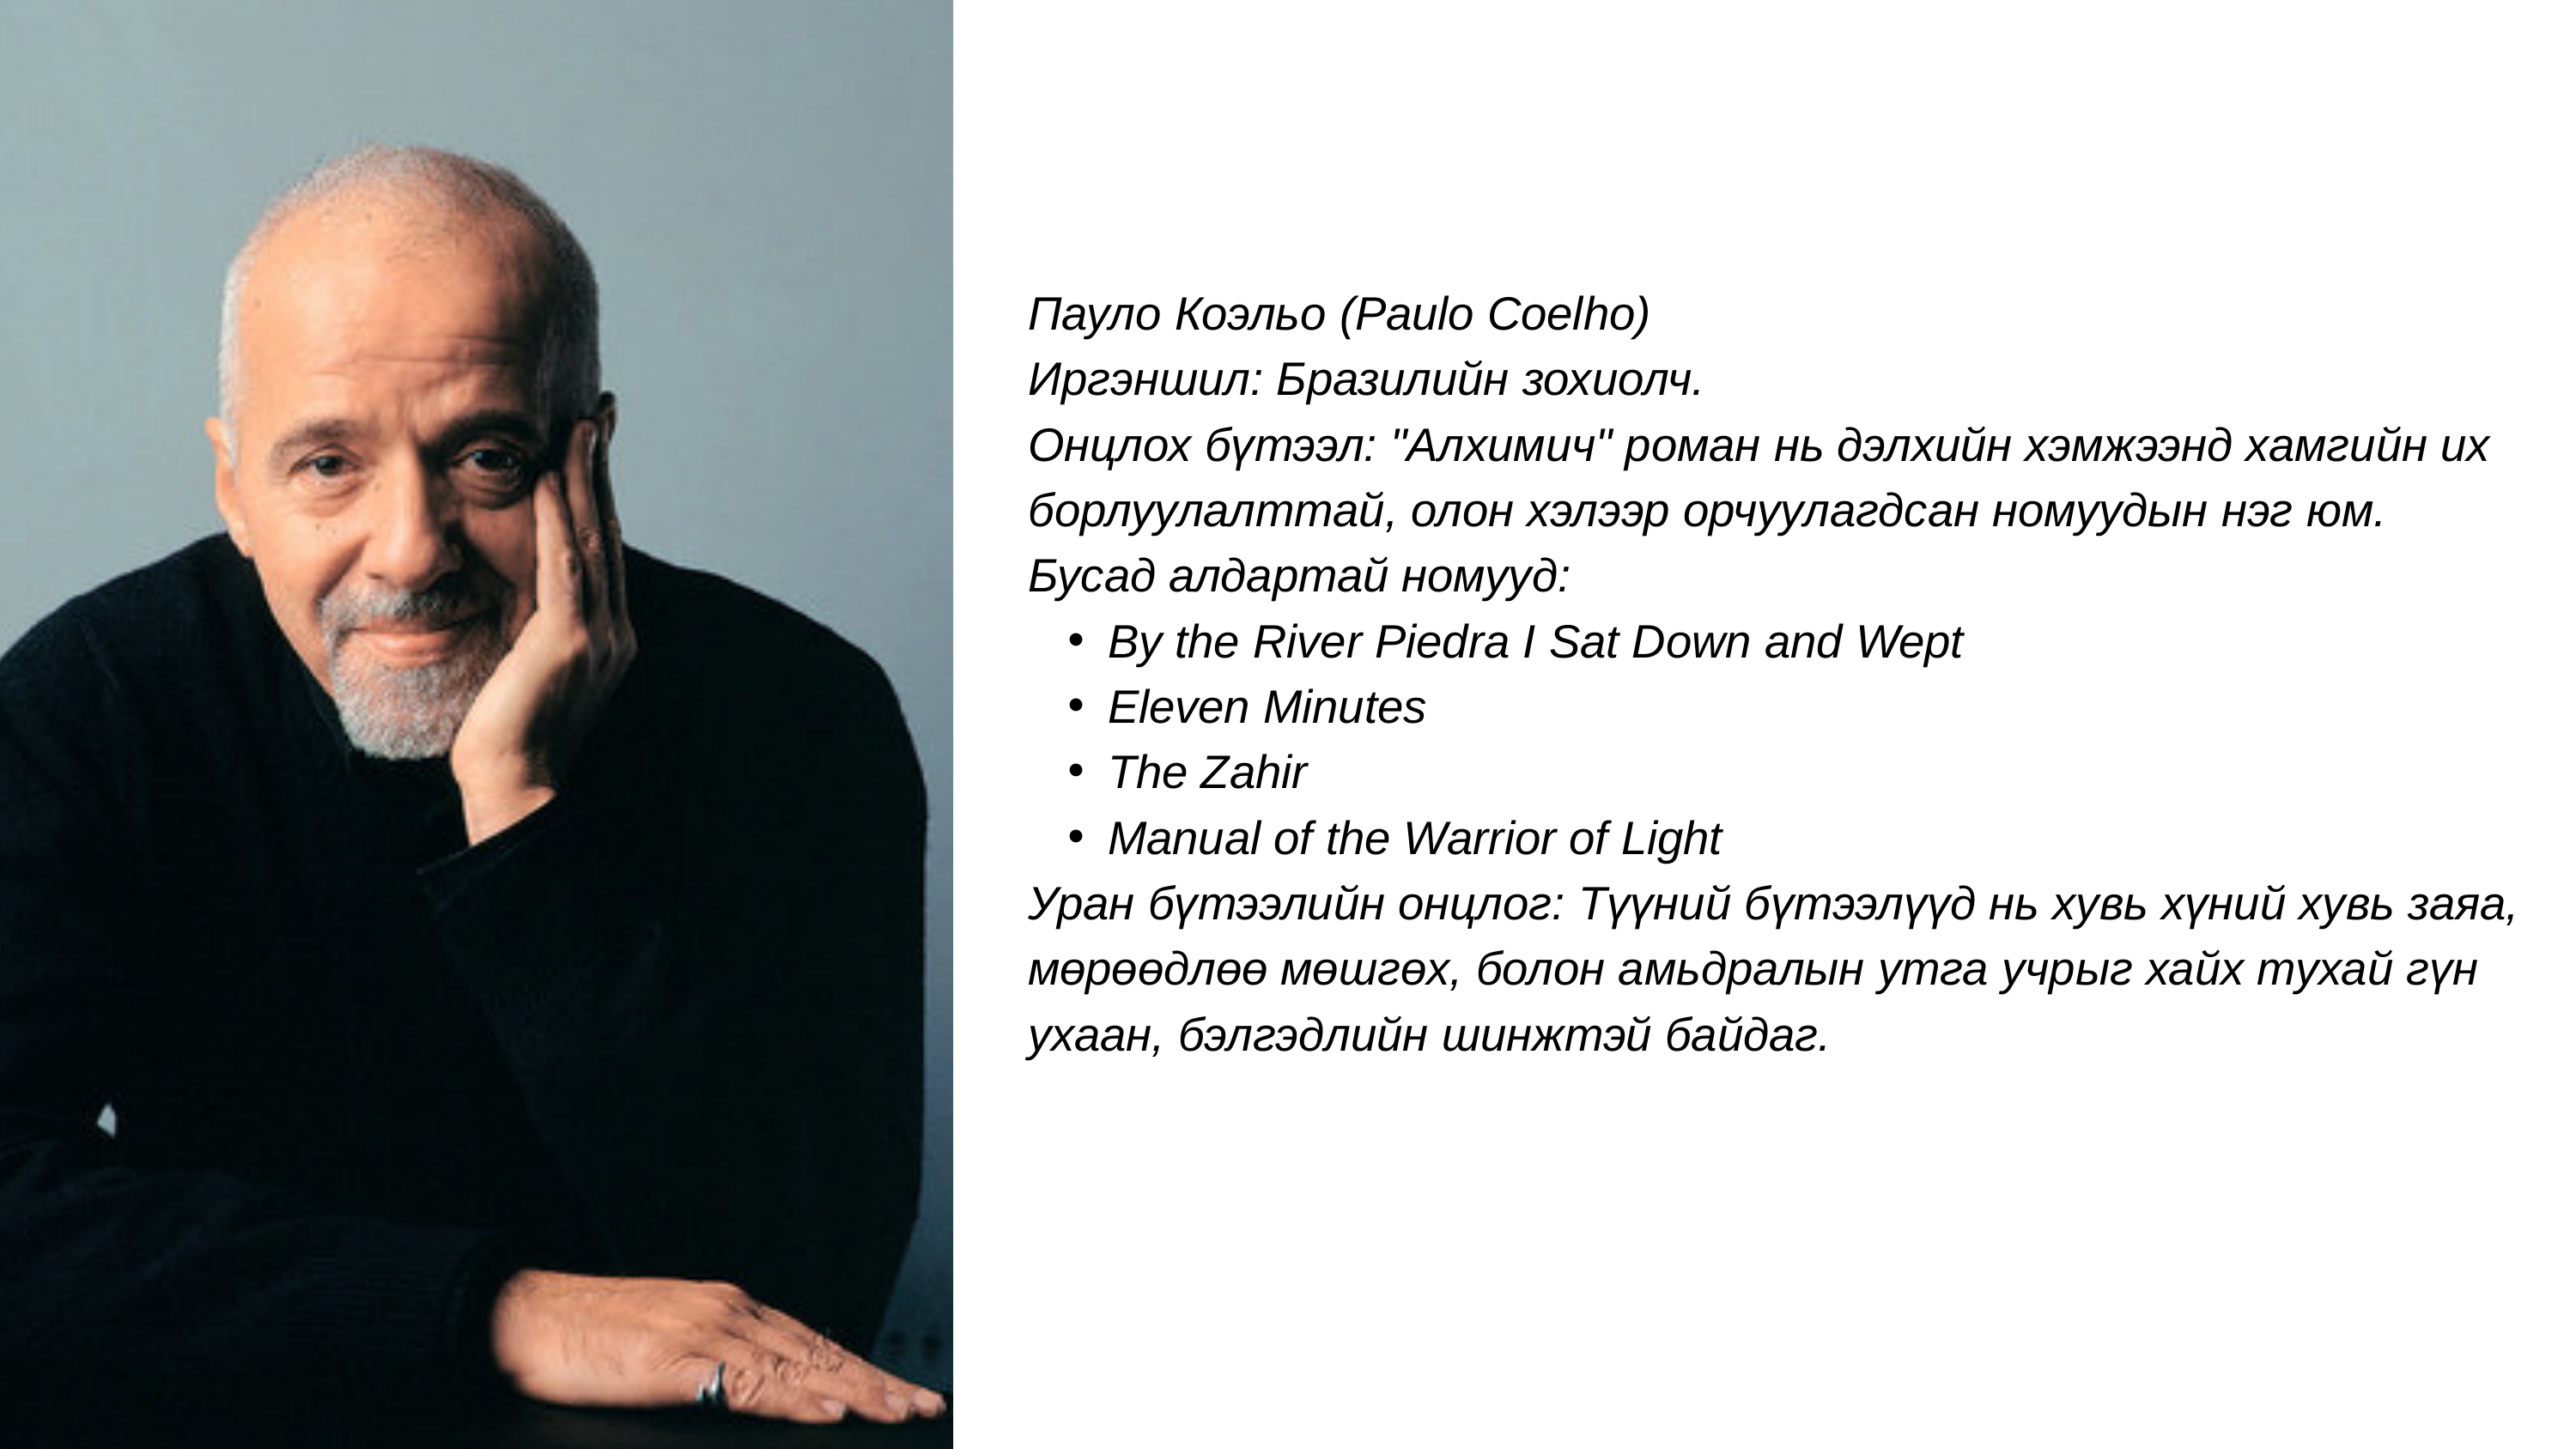

Пауло Коэльо (Paulo Coelho)
Иргэншил: Бразилийн зохиолч.
Онцлох бүтээл: "Алхимич" роман нь дэлхийн хэмжээнд хамгийн их борлуулалттай, олон хэлээр орчуулагдсан номуудын нэг юм.
Бусад алдартай номууд:
By the River Piedra I Sat Down and Wept
Eleven Minutes
The Zahir
Manual of the Warrior of Light
Уран бүтээлийн онцлог: Түүний бүтээлүүд нь хувь хүний хувь заяа, мөрөөдлөө мөшгөх, болон амьдралын утга учрыг хайх тухай гүн ухаан, бэлгэдлийн шинжтэй байдаг.